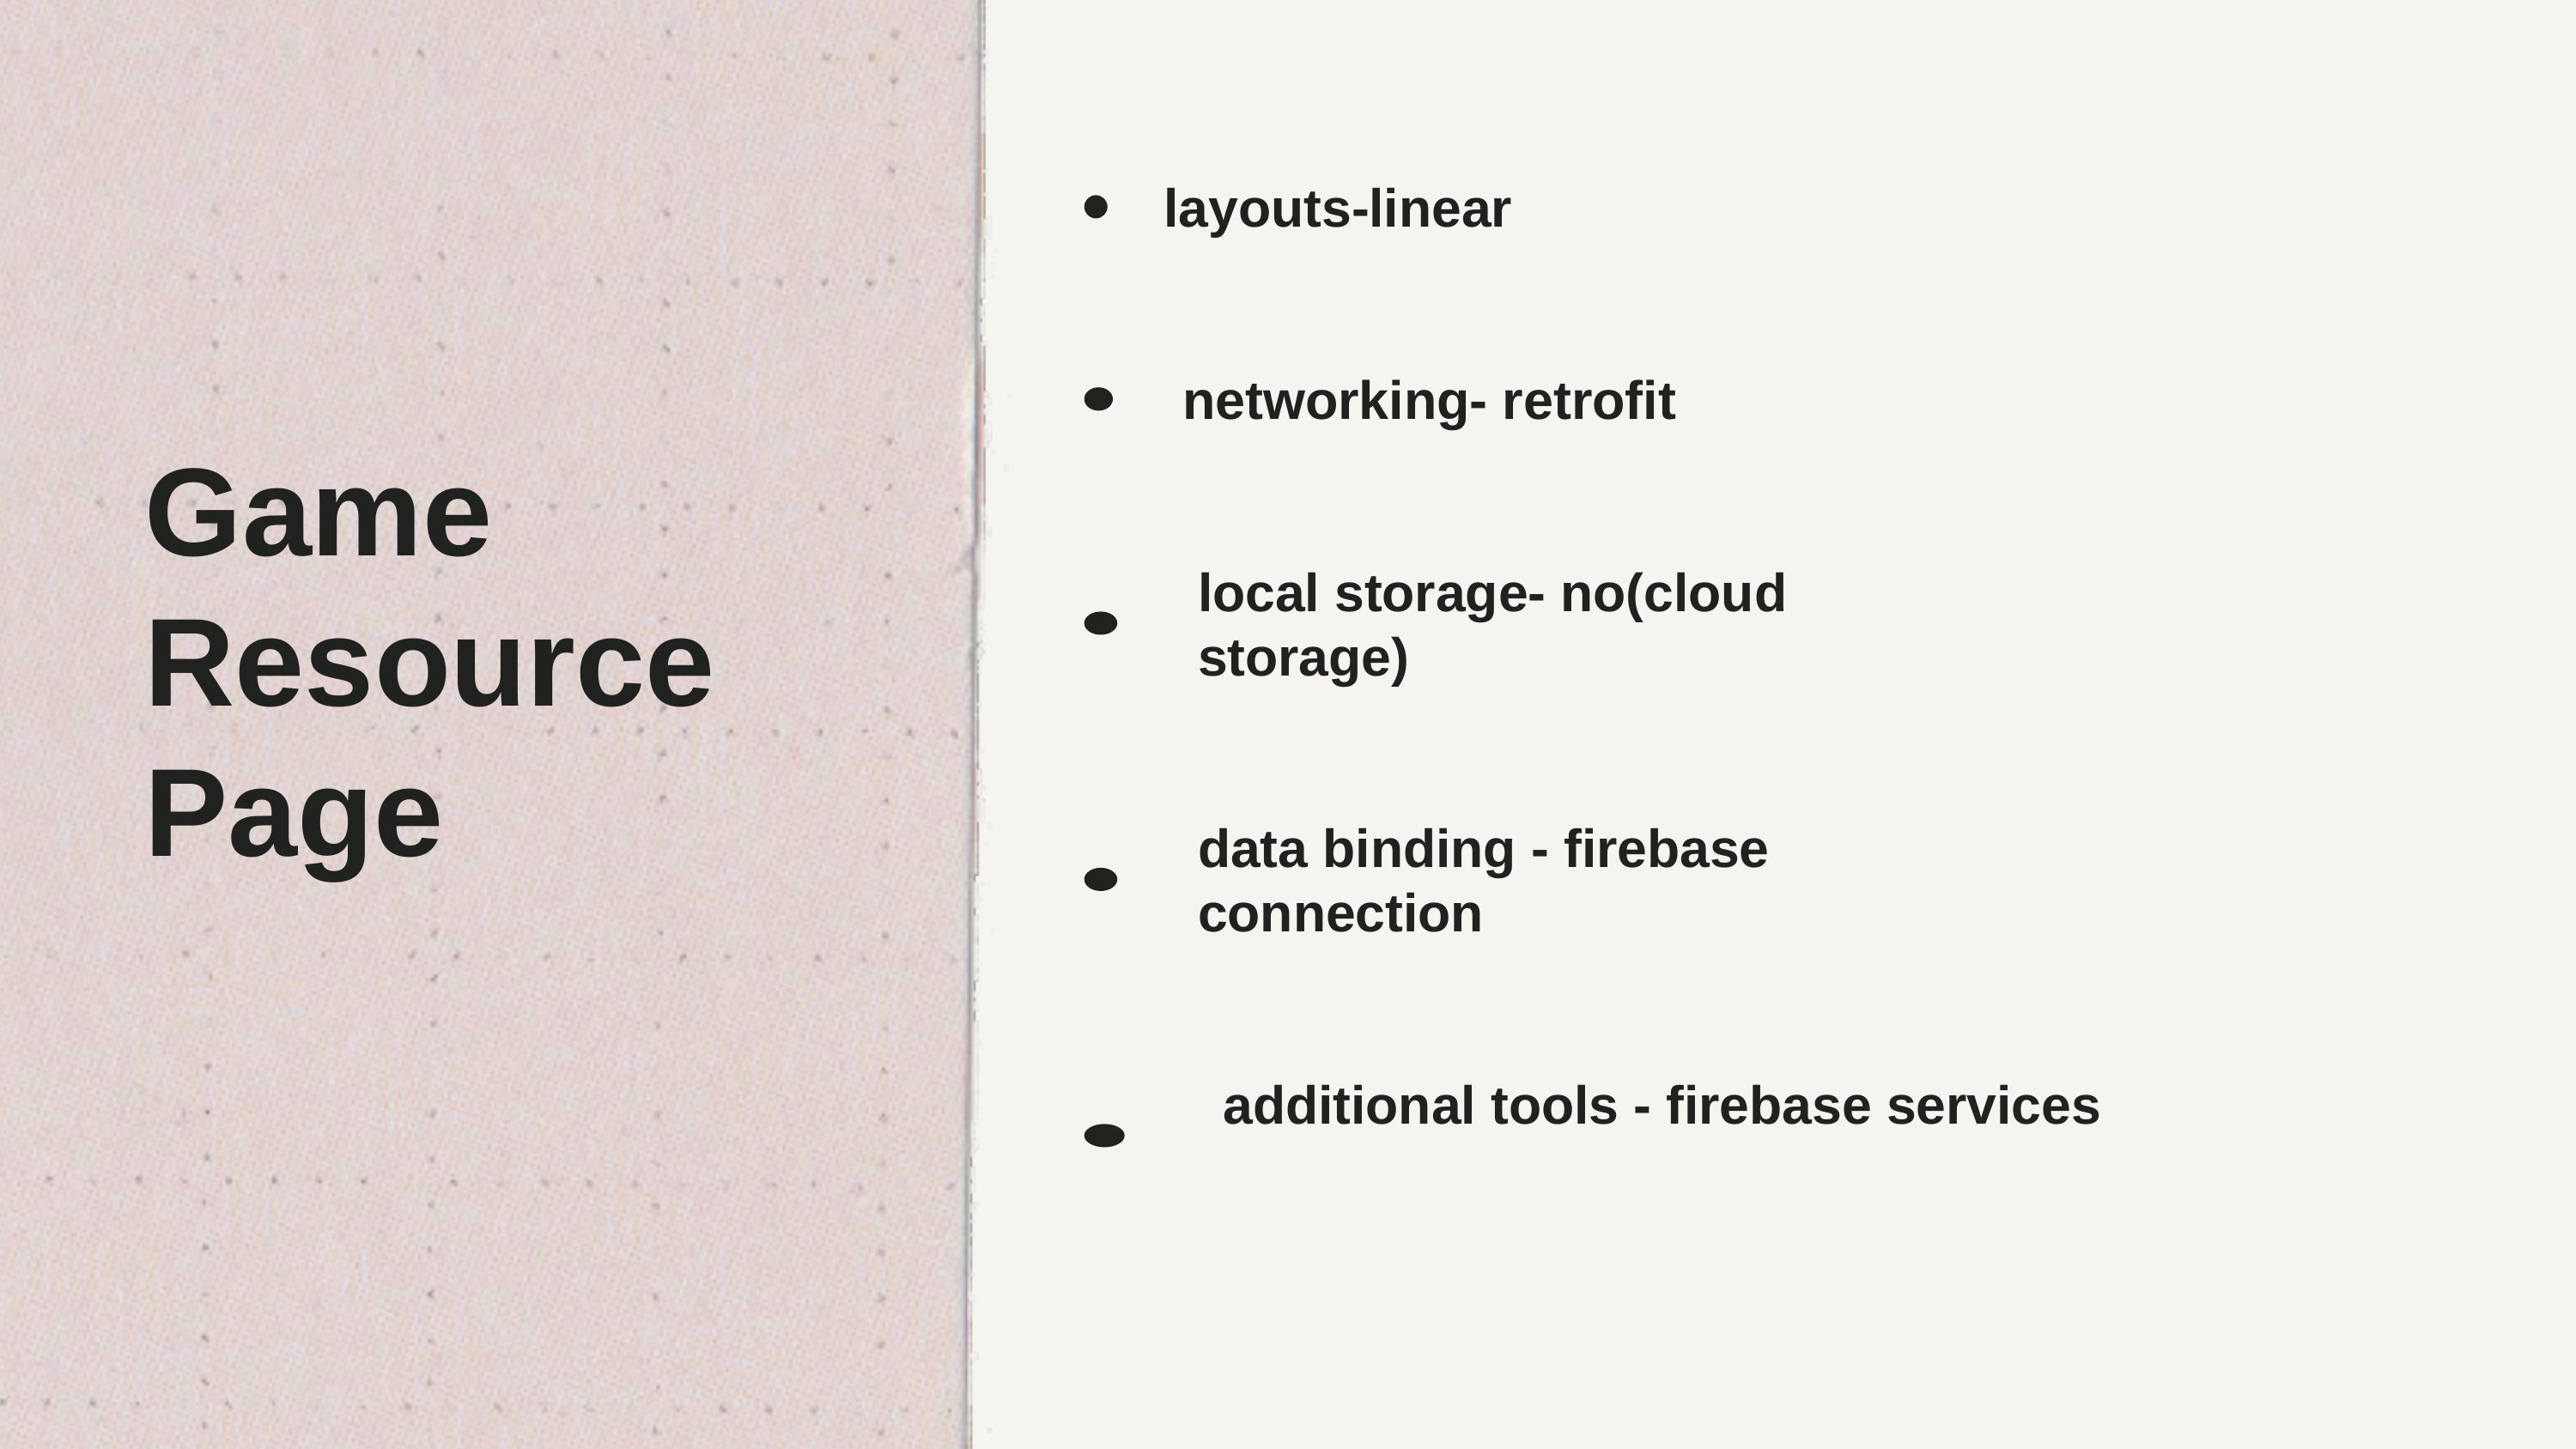

layouts-linear

networking- retrofit

Game Resource
Page

local storage- no(cloud storage)

data binding - firebase connection

additional tools - firebase services